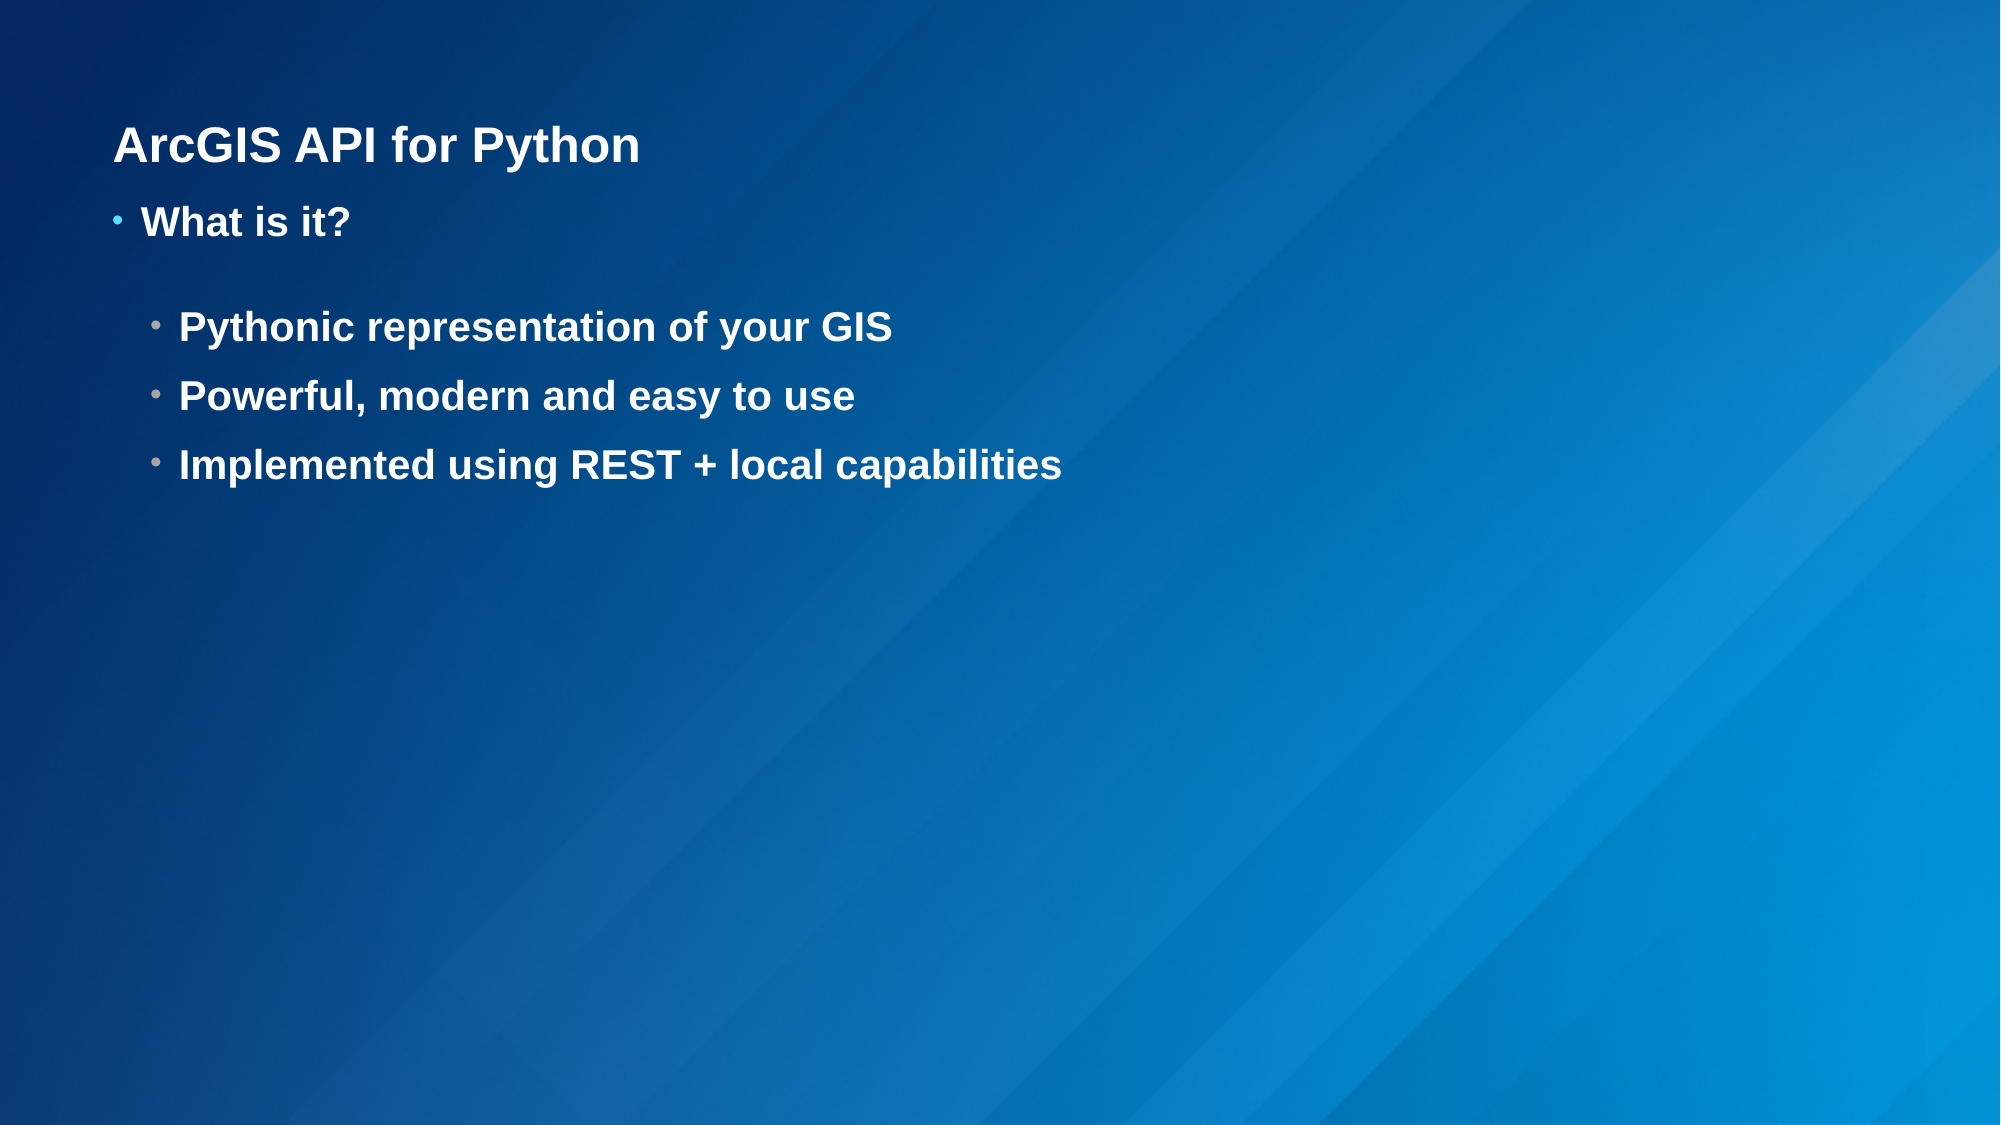

# ArcGIS API for Python
What is it?
Pythonic representation of your GIS
Powerful, modern and easy to use
Implemented using REST + local capabilities